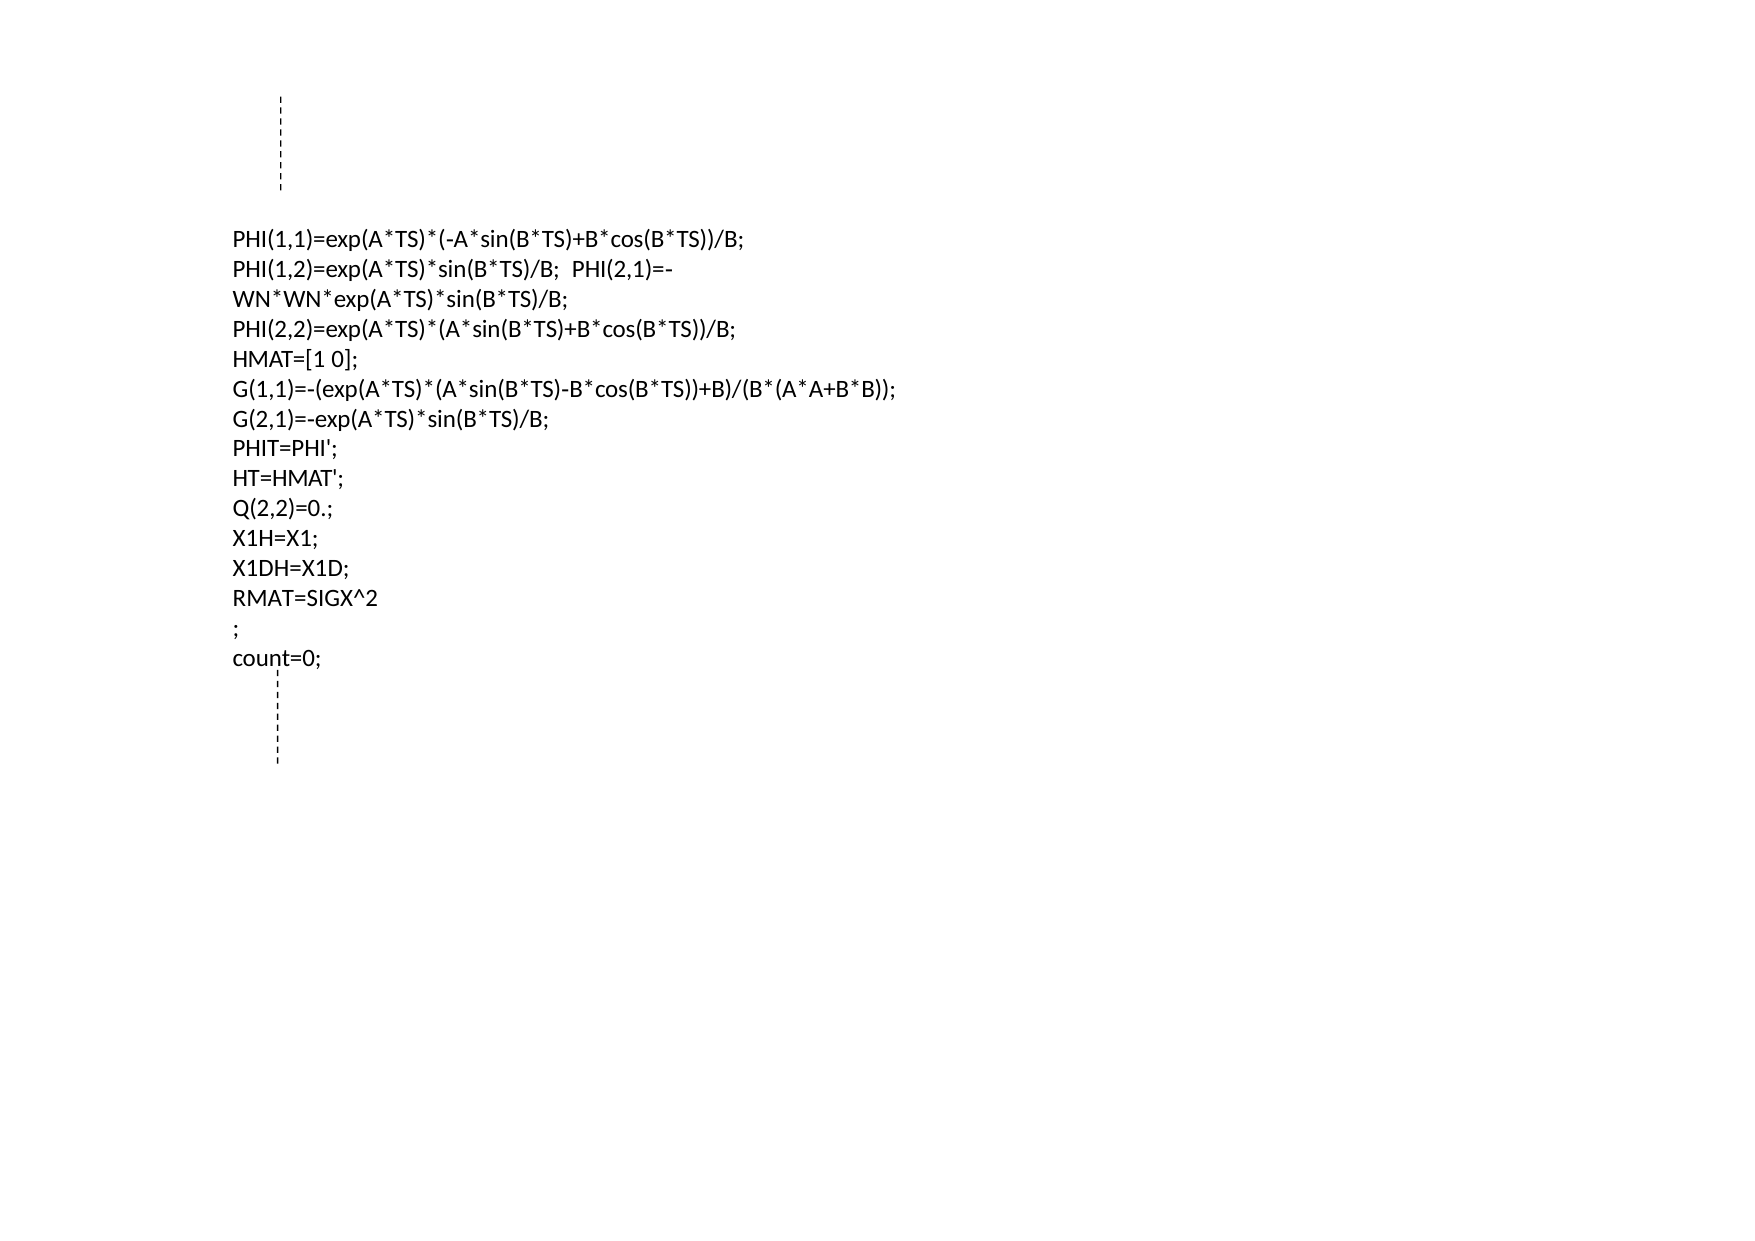

PHI(1,1)=exp(A*TS)*(‐A*sin(B*TS)+B*cos(B*TS))/B;  PHI(1,2)=exp(A*TS)*sin(B*TS)/B;  PHI(2,1)=‐WN*WN*exp(A*TS)*sin(B*TS)/B;  PHI(2,2)=exp(A*TS)*(A*sin(B*TS)+B*cos(B*TS))/B;  HMAT=[1 0];
G(1,1)=‐(exp(A*TS)*(A*sin(B*TS)‐B*cos(B*TS))+B)/(B*(A*A+B*B));  G(2,1)=‐exp(A*TS)*sin(B*TS)/B;
PHIT=PHI';
HT=HMAT';
Q(2,2)=0.;
X1H=X1;
X1DH=X1D;
RMAT=SIGX^2;
count=0;